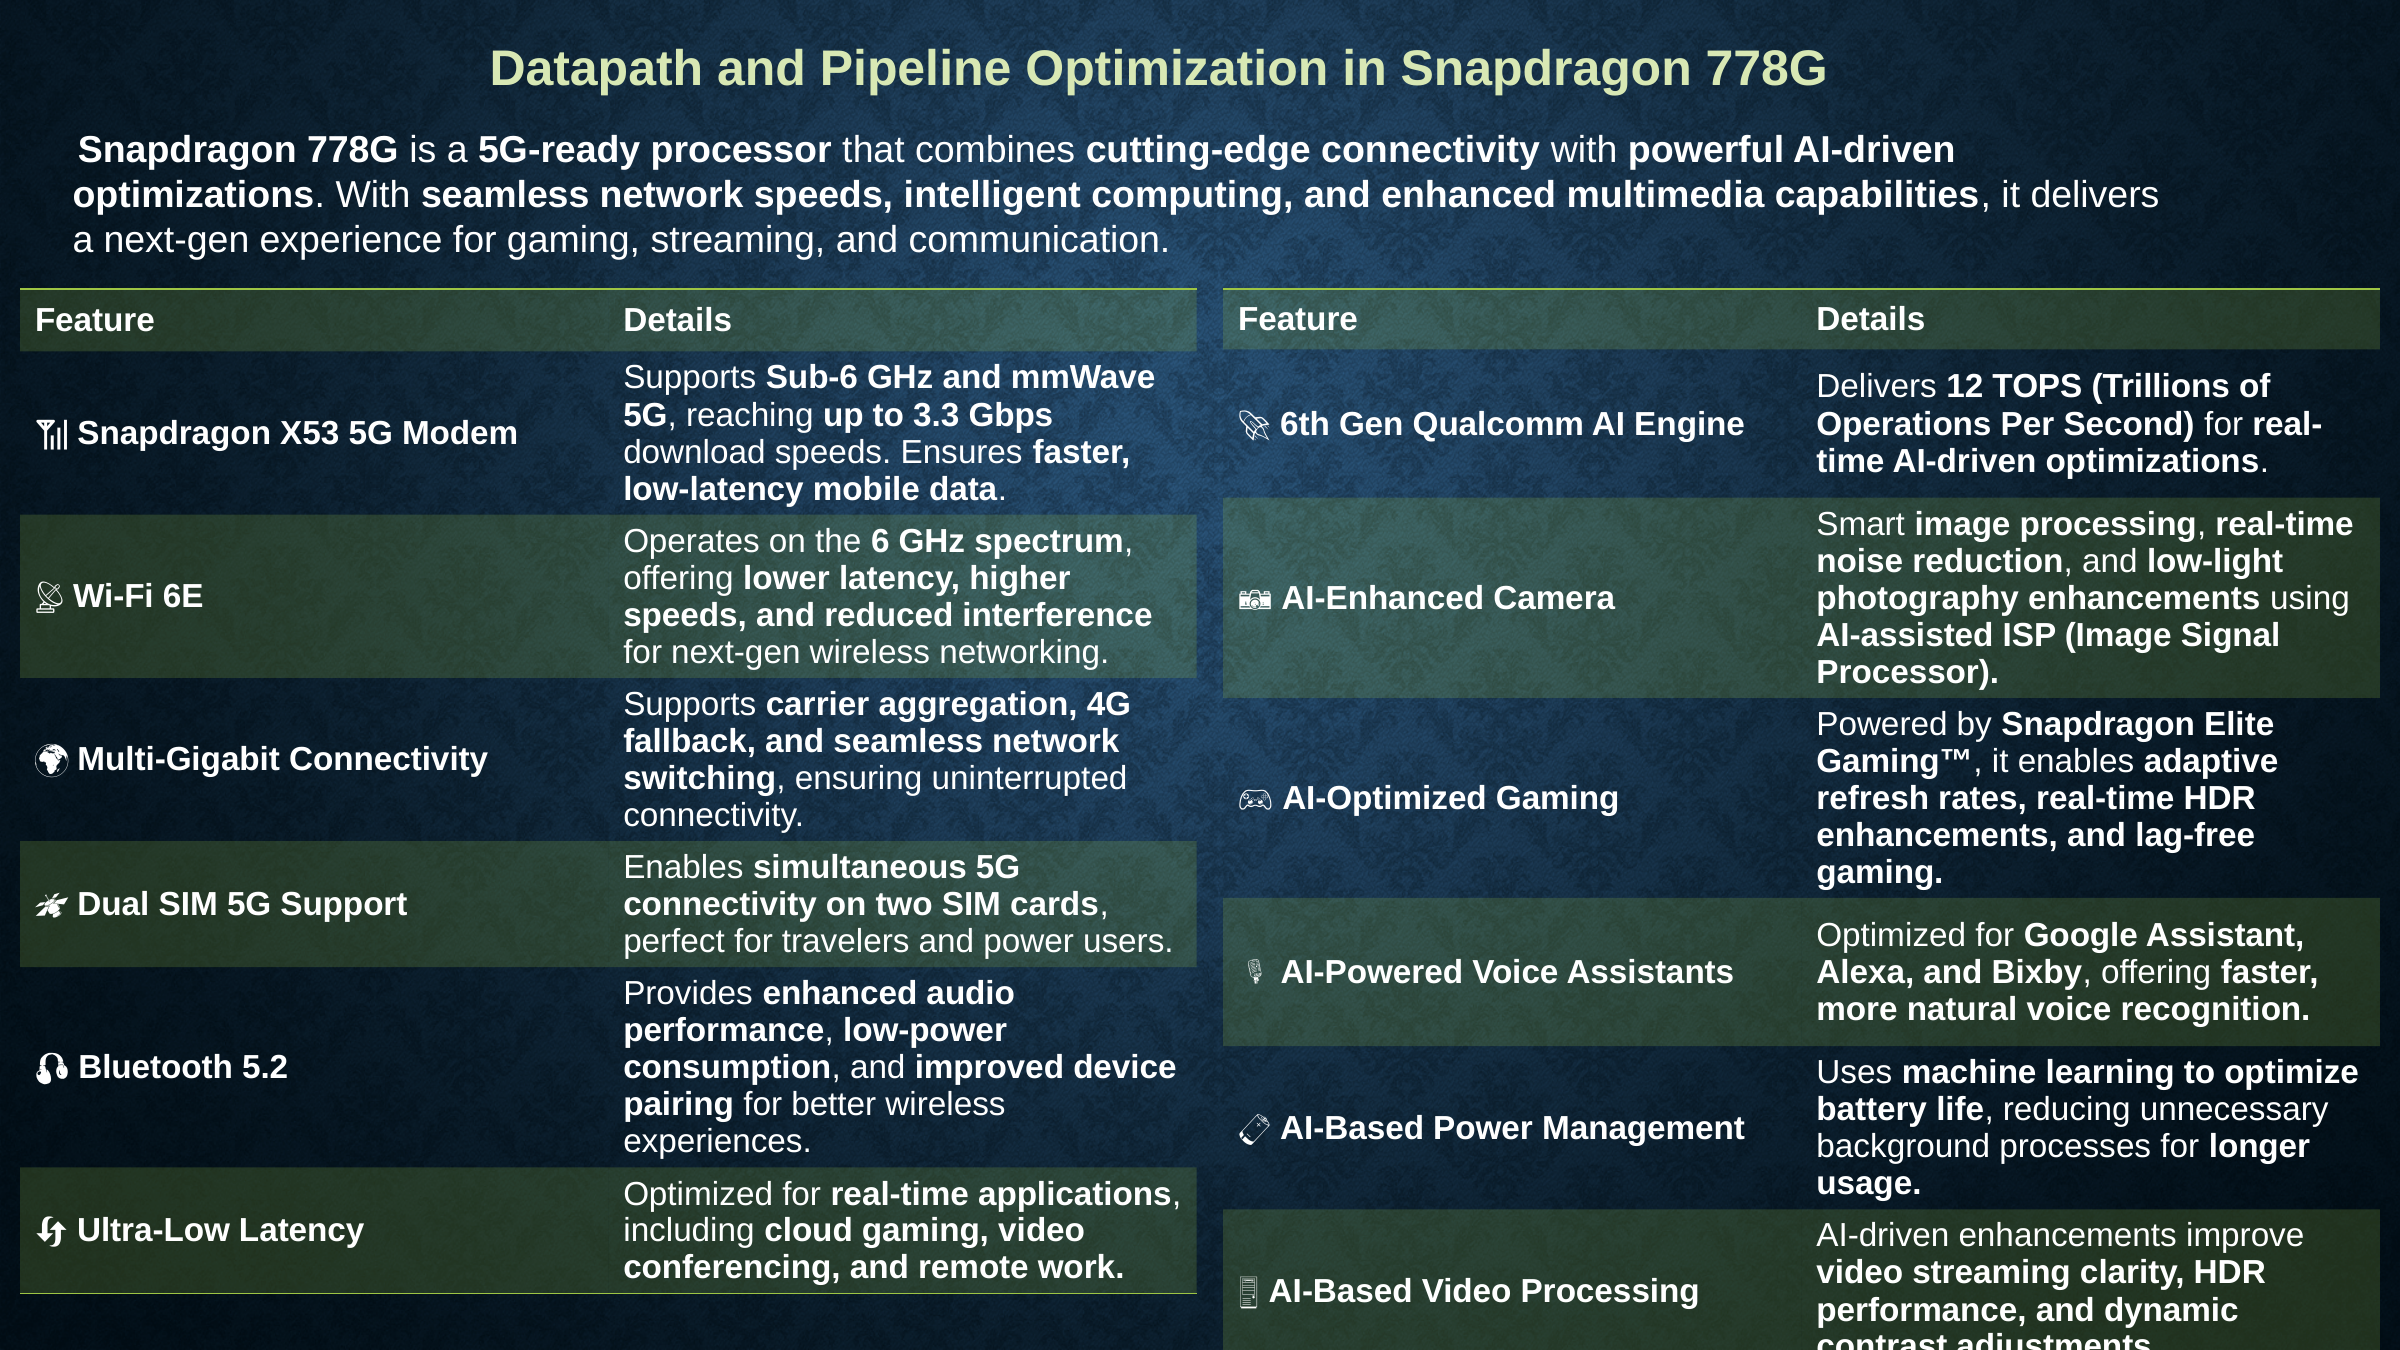

Datapath and Pipeline Optimization in Snapdragon 778G
 Snapdragon 778G is a 5G-ready processor that combines cutting-edge connectivity with powerful AI-driven optimizations. With seamless network speeds, intelligent computing, and enhanced multimedia capabilities, it delivers a next-gen experience for gaming, streaming, and communication.

| Feature | Details |
| --- | --- |
| 📶 Snapdragon X53 5G Modem | Supports Sub-6 GHz and mmWave 5G, reaching up to 3.3 Gbps download speeds. Ensures faster, low-latency mobile data. |
| 📡 Wi-Fi 6E | Operates on the 6 GHz spectrum, offering lower latency, higher speeds, and reduced interference for next-gen wireless networking. |
| 🌍 Multi-Gigabit Connectivity | Supports carrier aggregation, 4G fallback, and seamless network switching, ensuring uninterrupted connectivity. |
| 🛰️ Dual SIM 5G Support | Enables simultaneous 5G connectivity on two SIM cards, perfect for travelers and power users. |
| 🎧 Bluetooth 5.2 | Provides enhanced audio performance, low-power consumption, and improved device pairing for better wireless experiences. |
| 🔄 Ultra-Low Latency | Optimized for real-time applications, including cloud gaming, video conferencing, and remote work. |
| Feature | Details |
| --- | --- |
| 🚀 6th Gen Qualcomm AI Engine | Delivers 12 TOPS (Trillions of Operations Per Second) for real-time AI-driven optimizations. |
| 📷 AI-Enhanced Camera | Smart image processing, real-time noise reduction, and low-light photography enhancements using AI-assisted ISP (Image Signal Processor). |
| 🎮 AI-Optimized Gaming | Powered by Snapdragon Elite Gaming™, it enables adaptive refresh rates, real-time HDR enhancements, and lag-free gaming. |
| 🎙️ AI-Powered Voice Assistants | Optimized for Google Assistant, Alexa, and Bixby, offering faster, more natural voice recognition. |
| 🔋 AI-Based Power Management | Uses machine learning to optimize battery life, reducing unnecessary background processes for longer usage. |
| 🖥️ AI-Based Video Processing | AI-driven enhancements improve video streaming clarity, HDR performance, and dynamic contrast adjustments. |